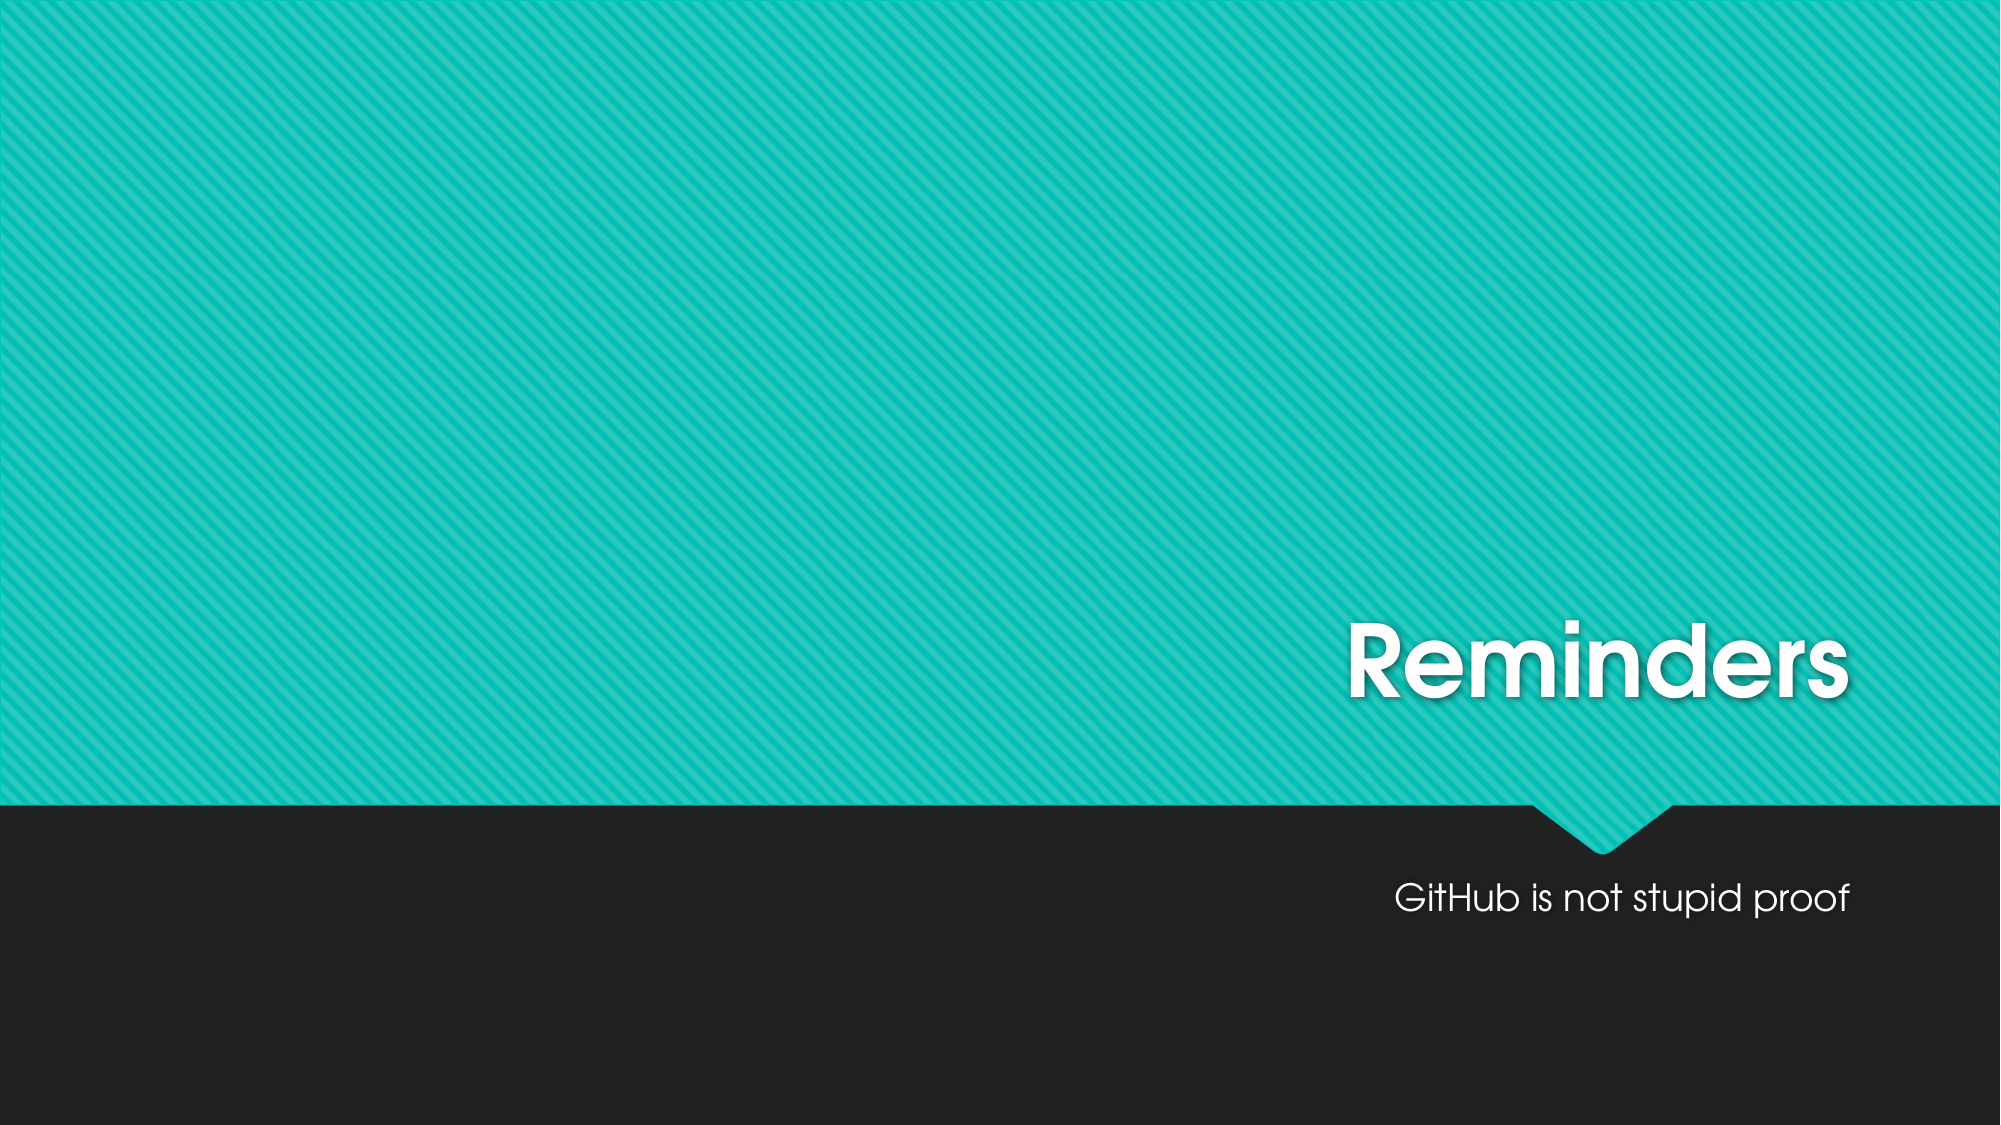

# Reminders
GitHub is not stupid proof